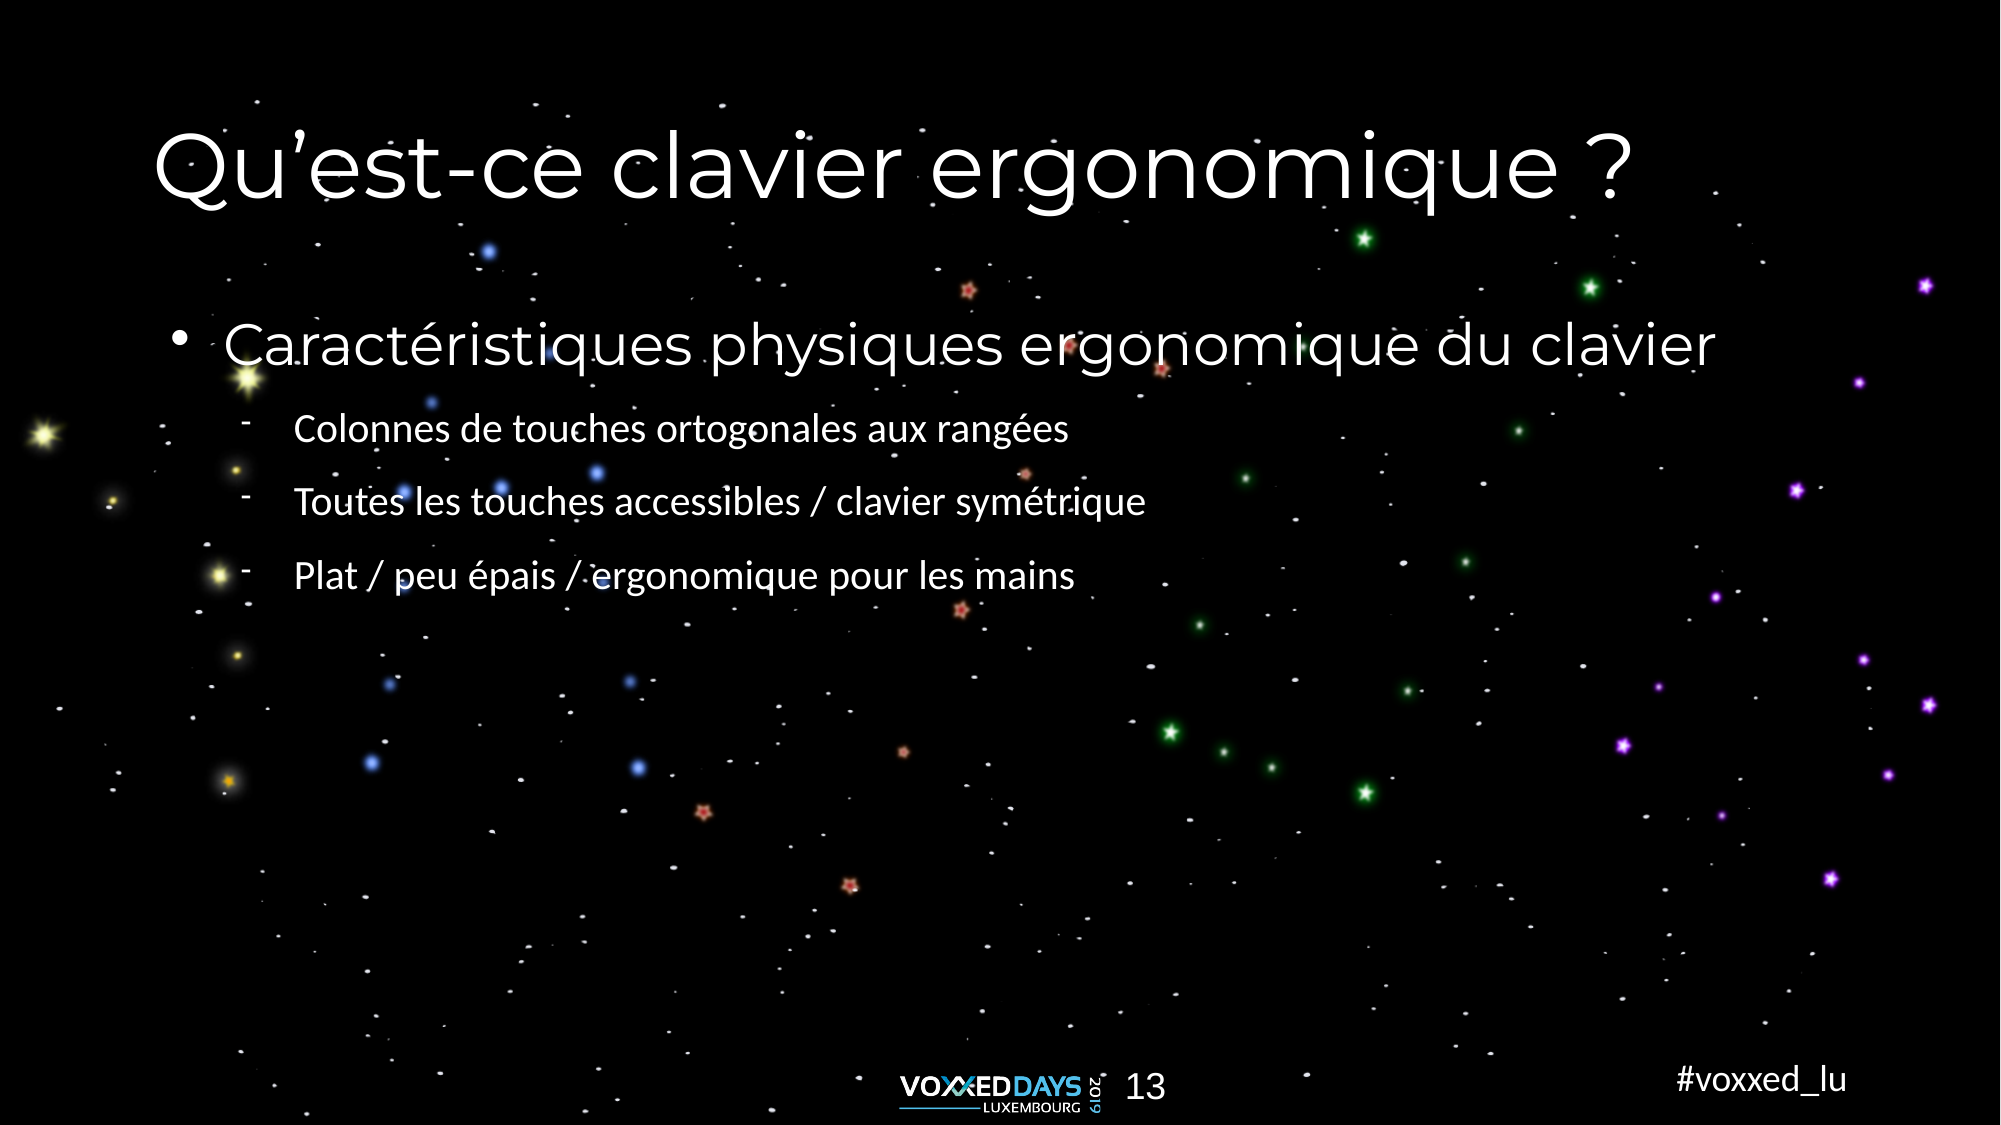

Qu’est-ce clavier ergonomique ?
Caractéristiques physiques ergonomique du clavier
Colonnes de touches ortogonales aux rangées
Toutes les touches accessibles / clavier symétrique
Plat / peu épais / ergonomique pour les mains

13